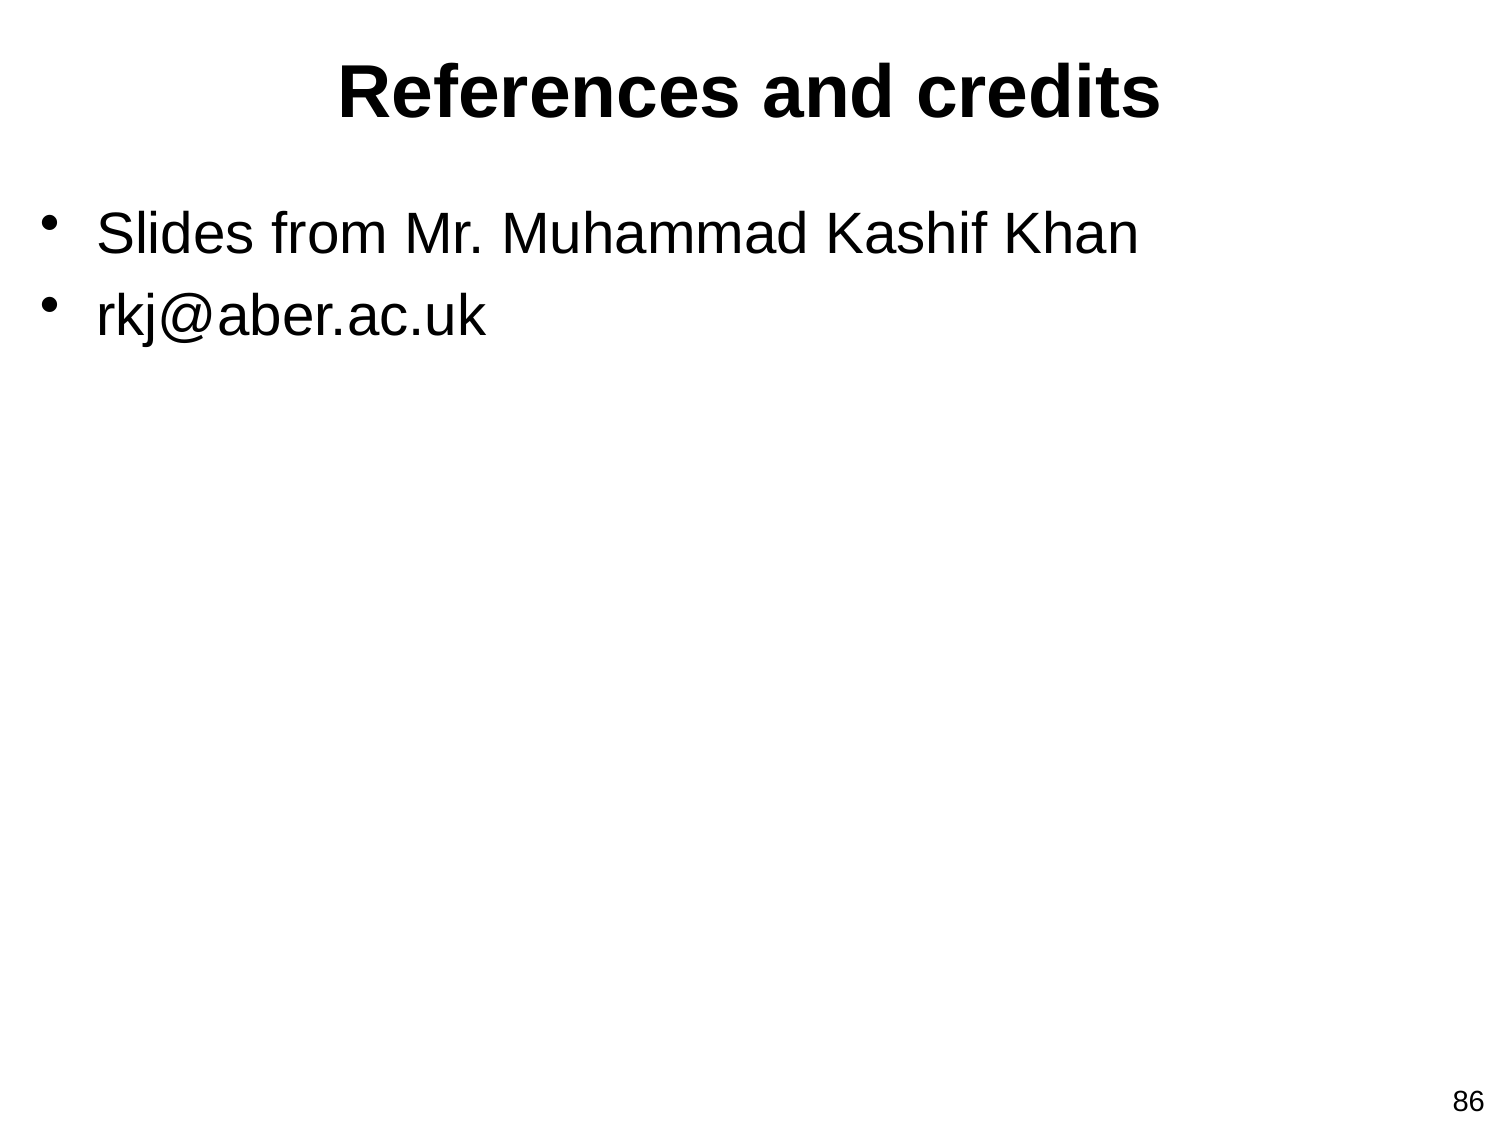

# References and credits
Slides from Mr. Muhammad Kashif Khan
rkj@aber.ac.uk
86